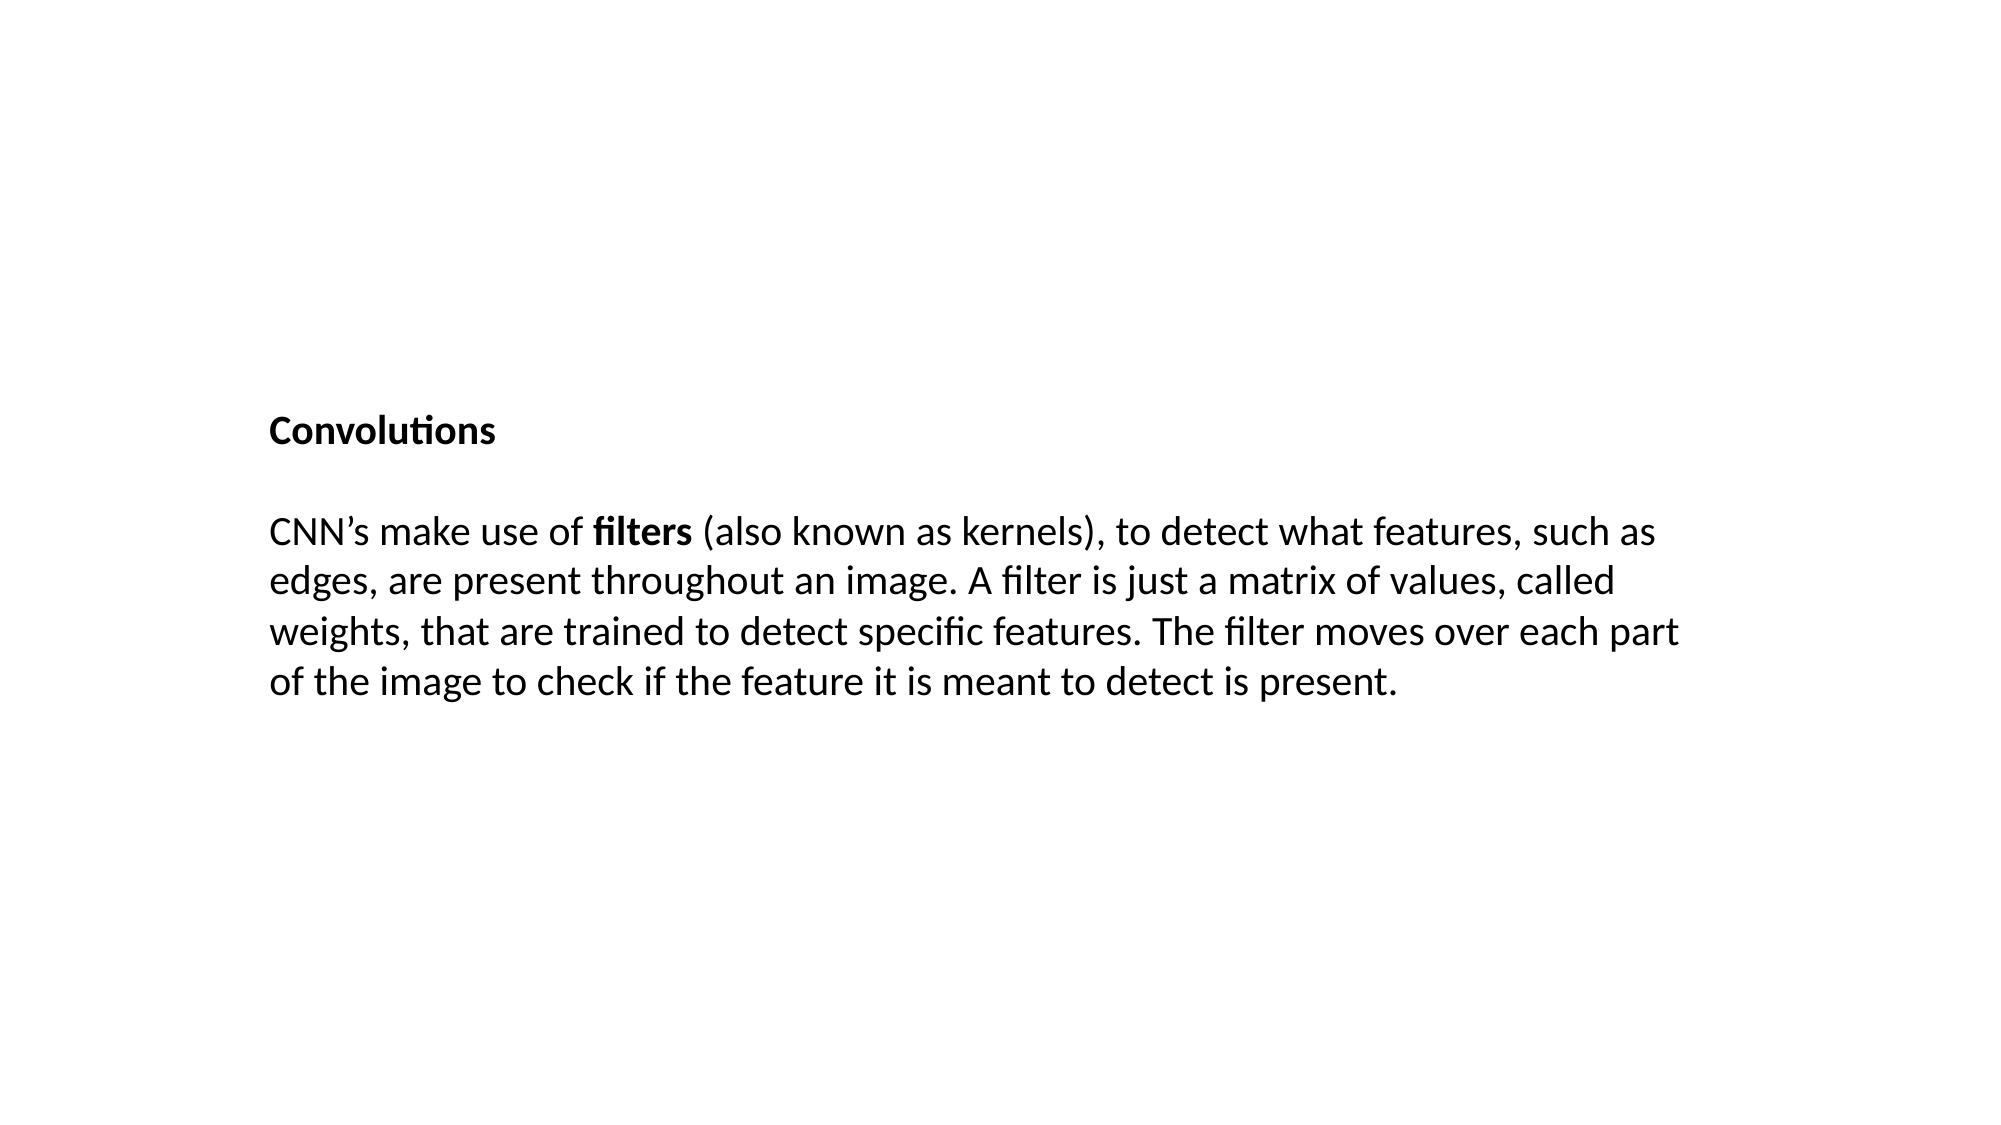

Convolutions

CNN’s make use of filters (also known as kernels), to detect what features, such as edges, are present throughout an image. A filter is just a matrix of values, called weights, that are trained to detect specific features. The filter moves over each part of the image to check if the feature it is meant to detect is present.